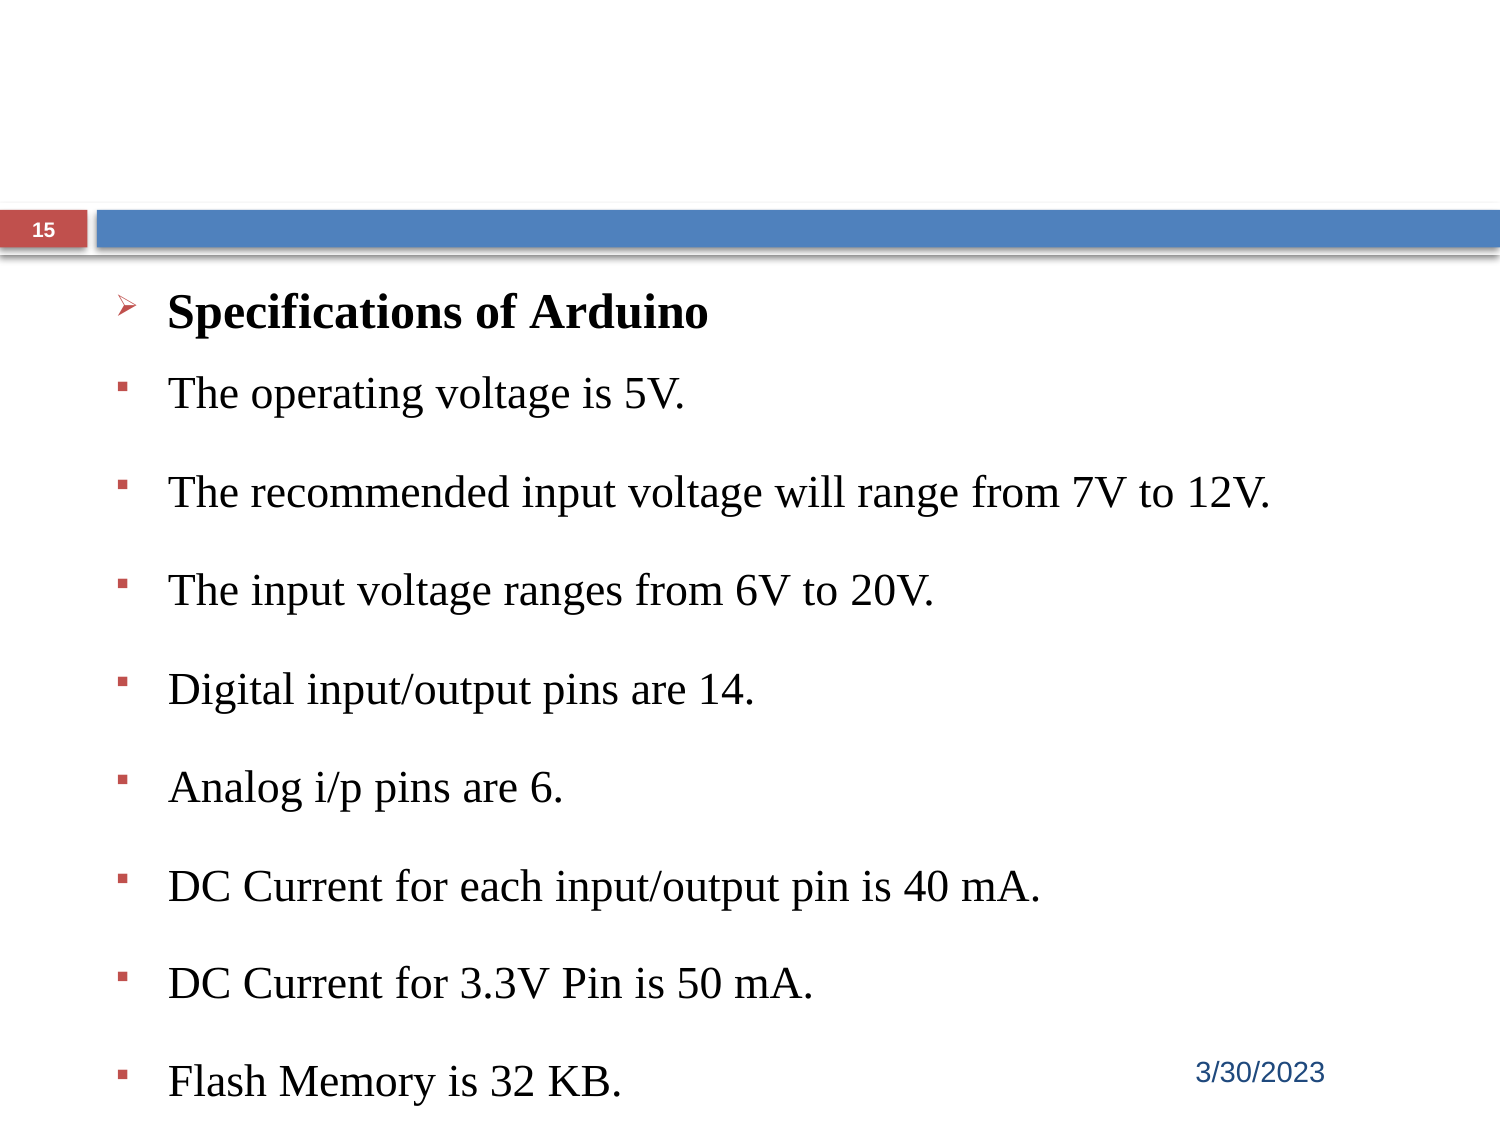

15
Specifications of Arduino
The operating voltage is 5V.
The recommended input voltage will range from 7V to 12V.
The input voltage ranges from 6V to 20V.
Digital input/output pins are 14.
Analog i/p pins are 6.
DC Current for each input/output pin is 40 mA.
DC Current for 3.3V Pin is 50 mA.
Flash Memory is 32 KB.

3/30/2023